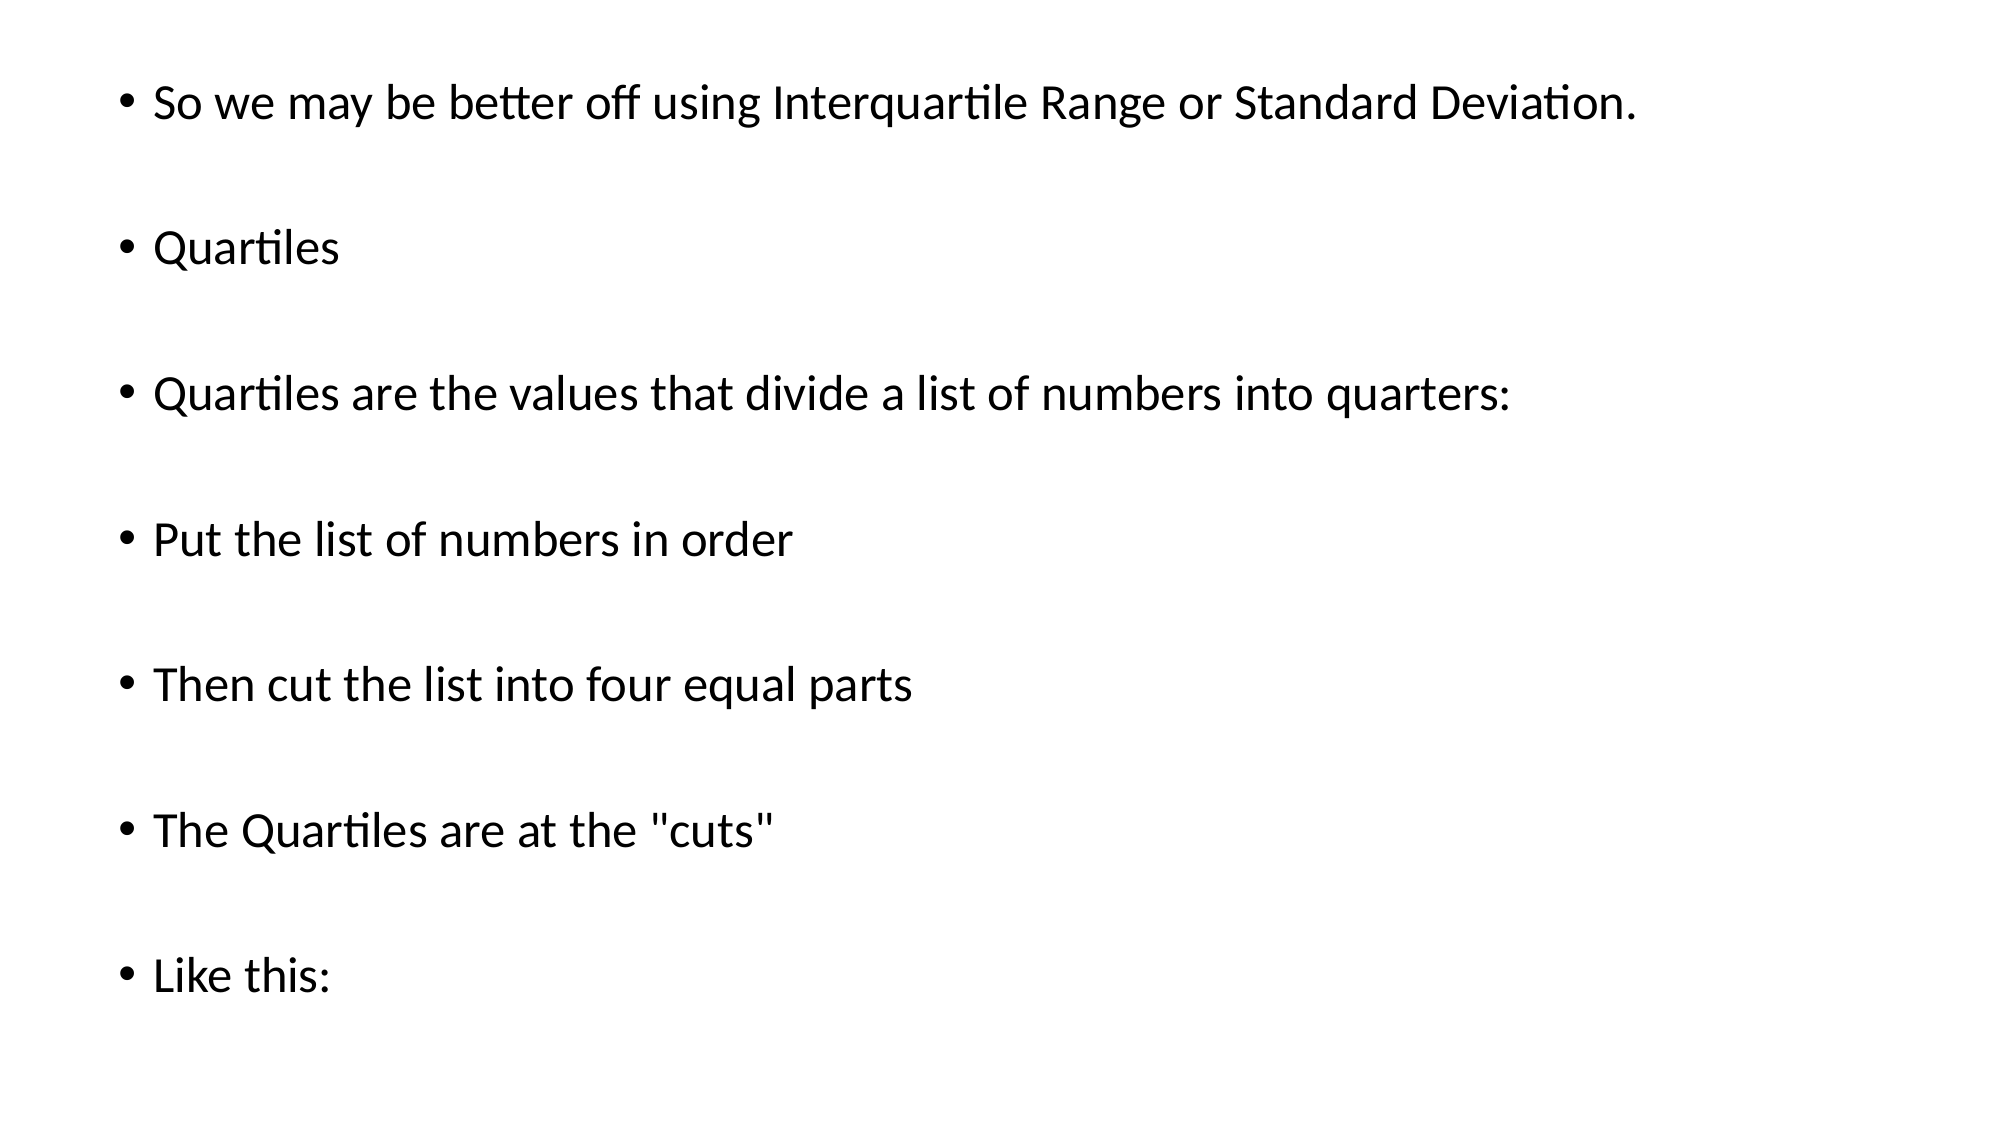

So we may be better off using Interquartile Range or Standard Deviation.

Quartiles

Quartiles are the values that divide a list of numbers into quarters:

Put the list of numbers in order

Then cut the list into four equal parts

The Quartiles are at the "cuts"

Like this: